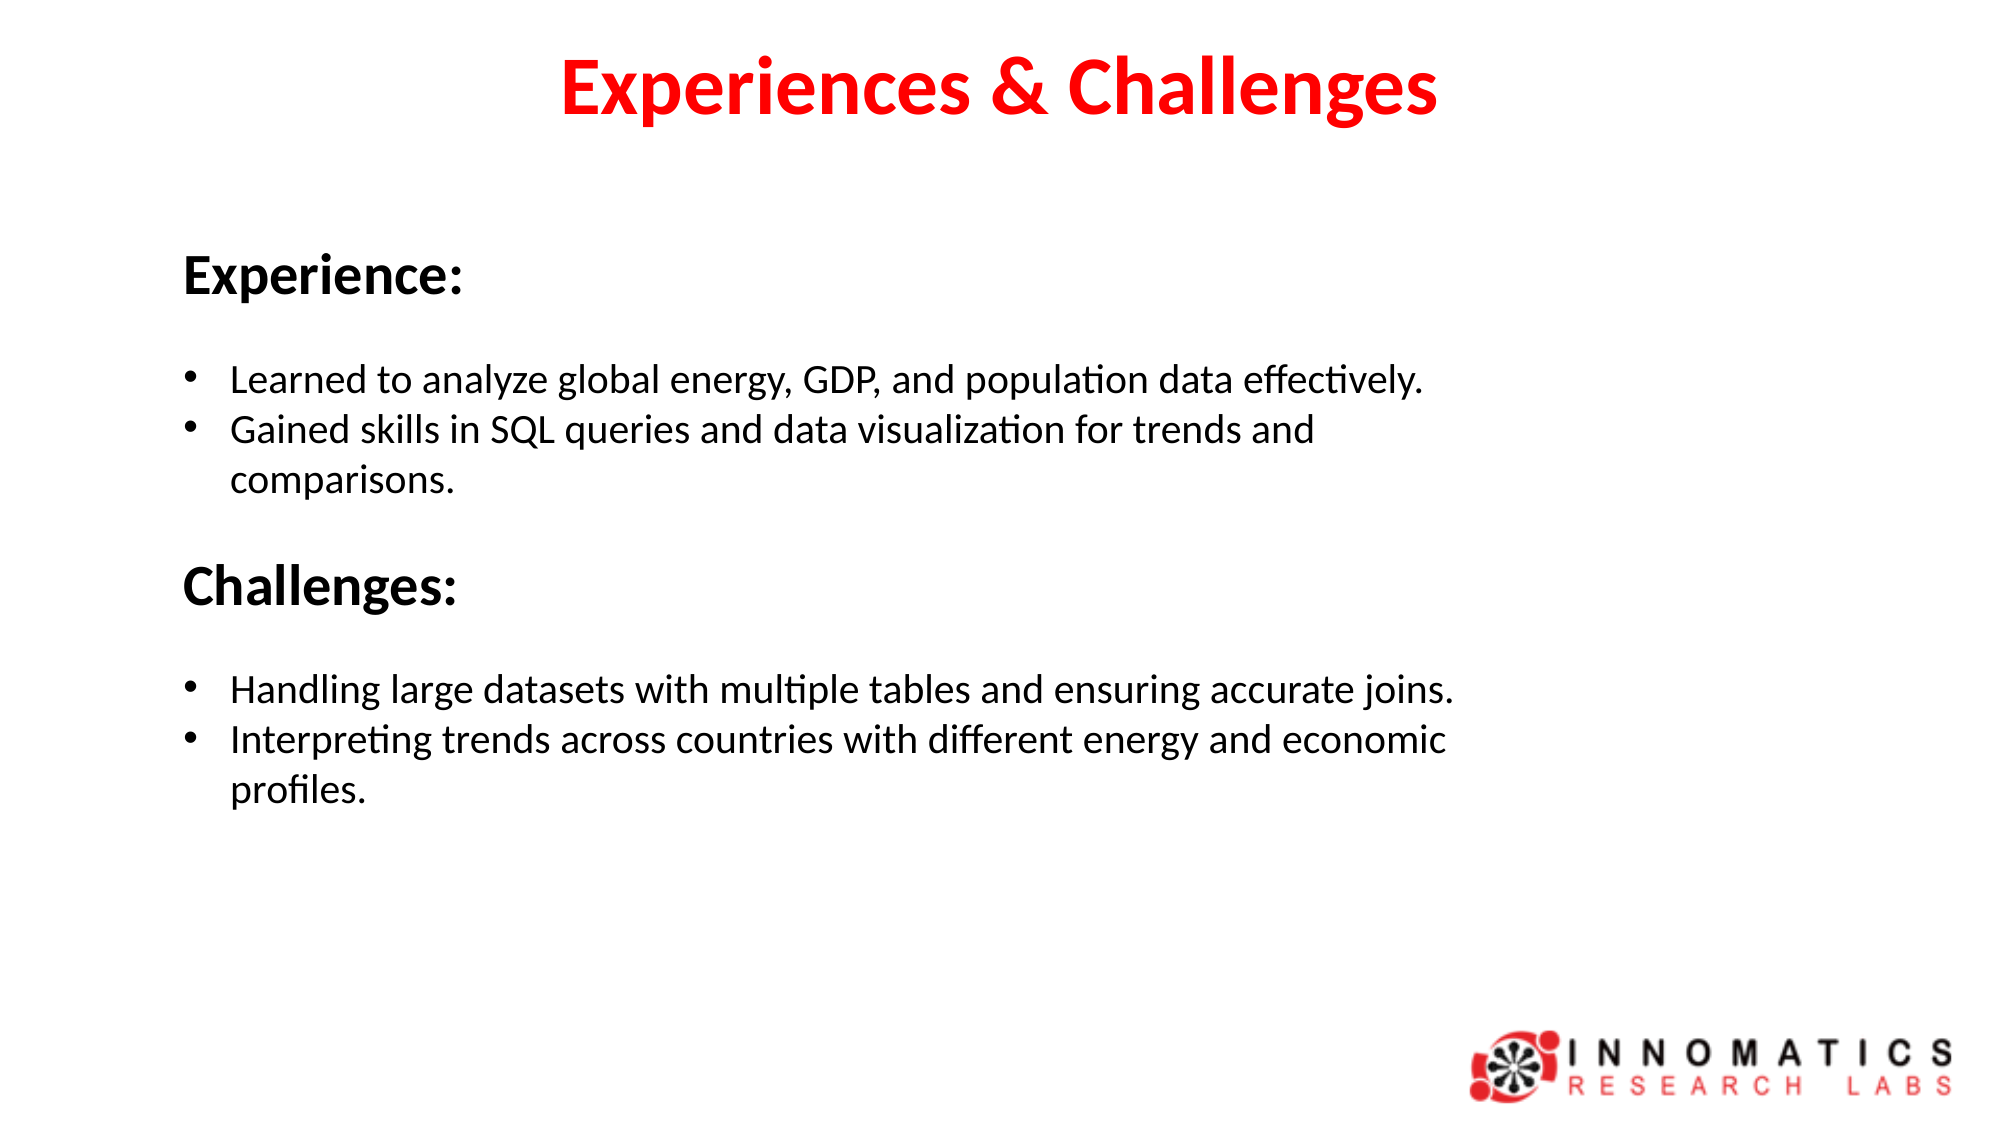

Experiences & Challenges
Experience:

Learned to analyze global energy, GDP, and population data effectively.
Gained skills in SQL queries and data visualization for trends and comparisons.

Challenges:

Handling large datasets with multiple tables and ensuring accurate joins.
Interpreting trends across countries with different energy and economic profiles.